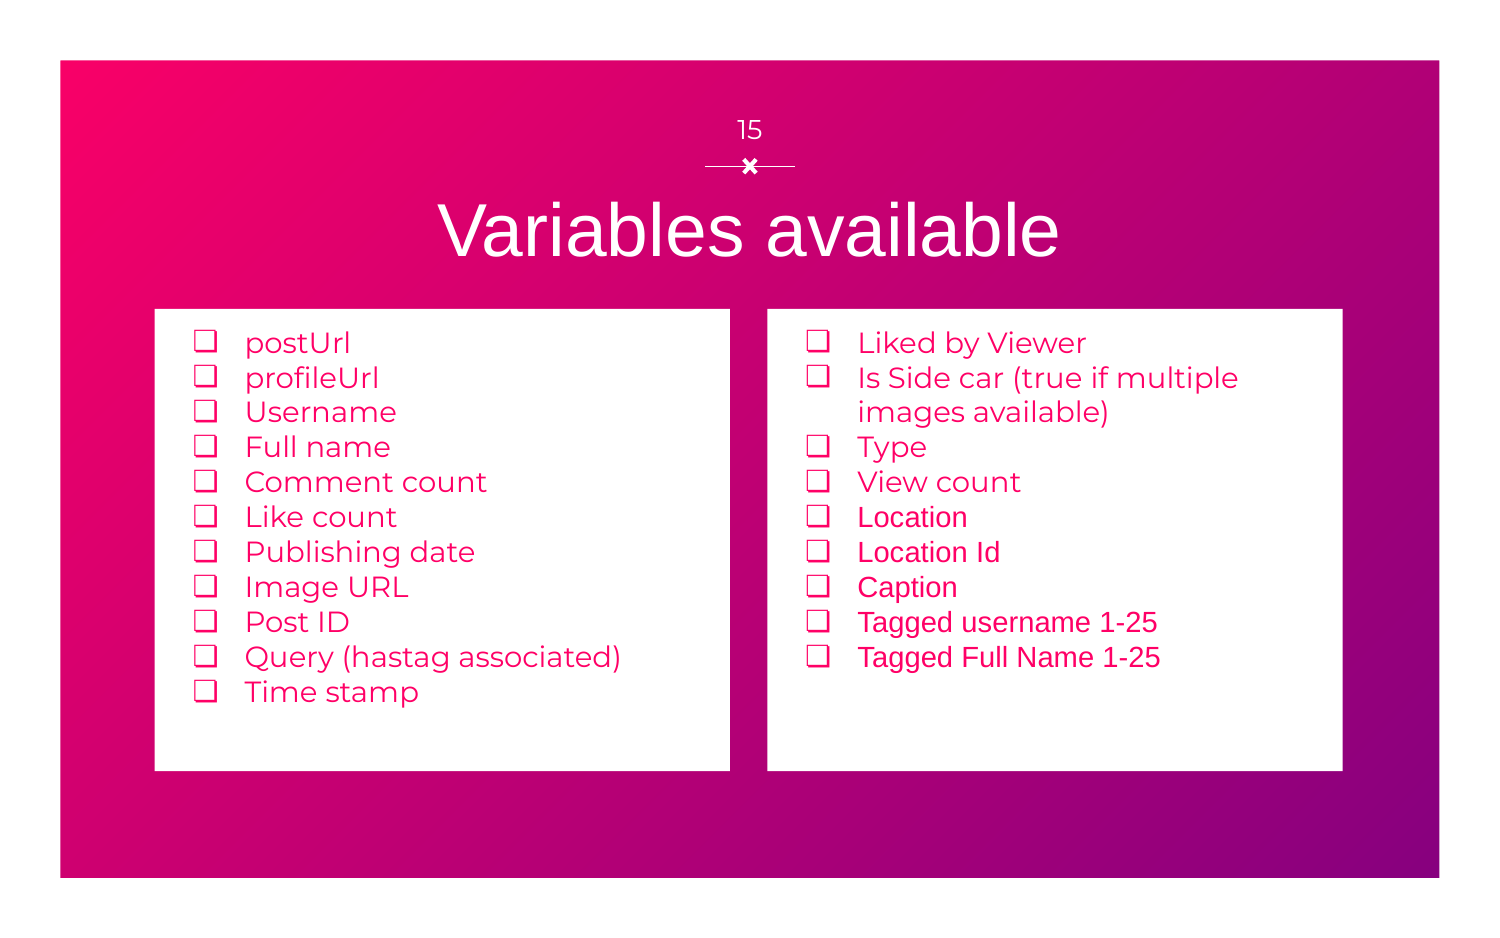

15
# Variables available
postUrl
profileUrl
Username
Full name
Comment count
Like count
Publishing date
Image URL
Post ID
Query (hastag associated)
Time stamp

Liked by Viewer
Is Side car (true if multiple images available)
Type
View count
Location
Location Id
Caption
Tagged username 1-25
Tagged Full Name 1-25